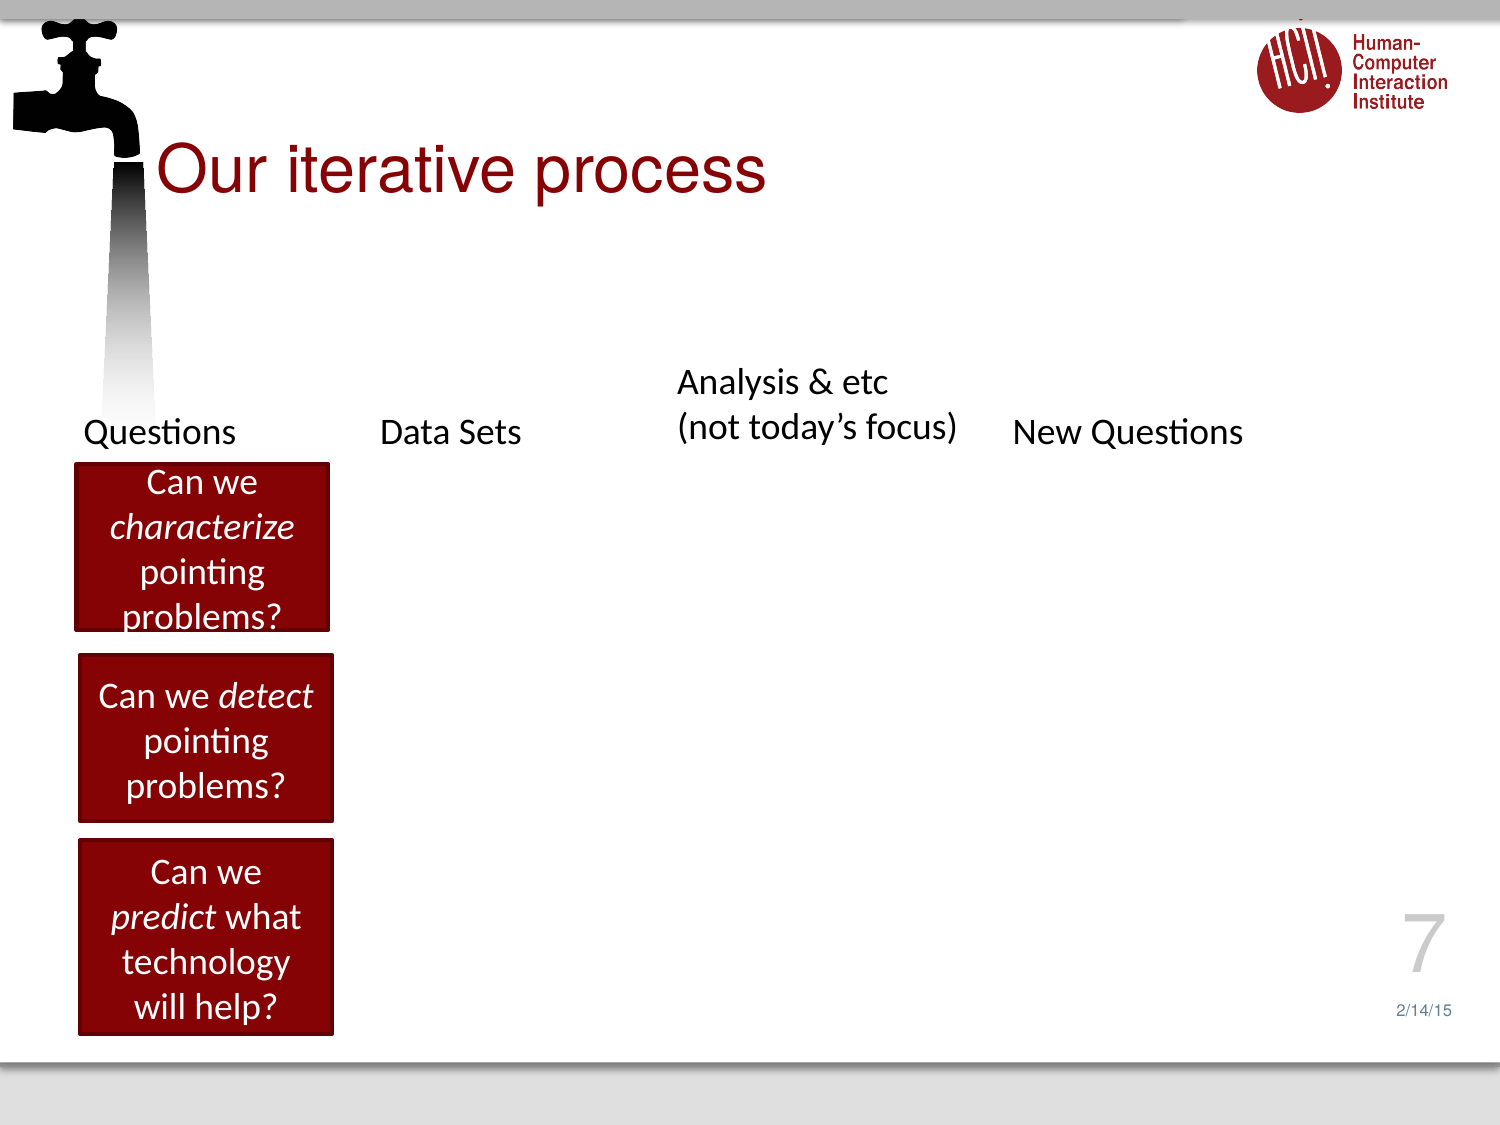

# Our iterative process
Analysis & etc
(not today’s focus)
Questions
Data Sets
New Questions
Can we characterize pointing problems?
Can we detect pointing problems?
Can we predict what technology will help?
7
2/14/15